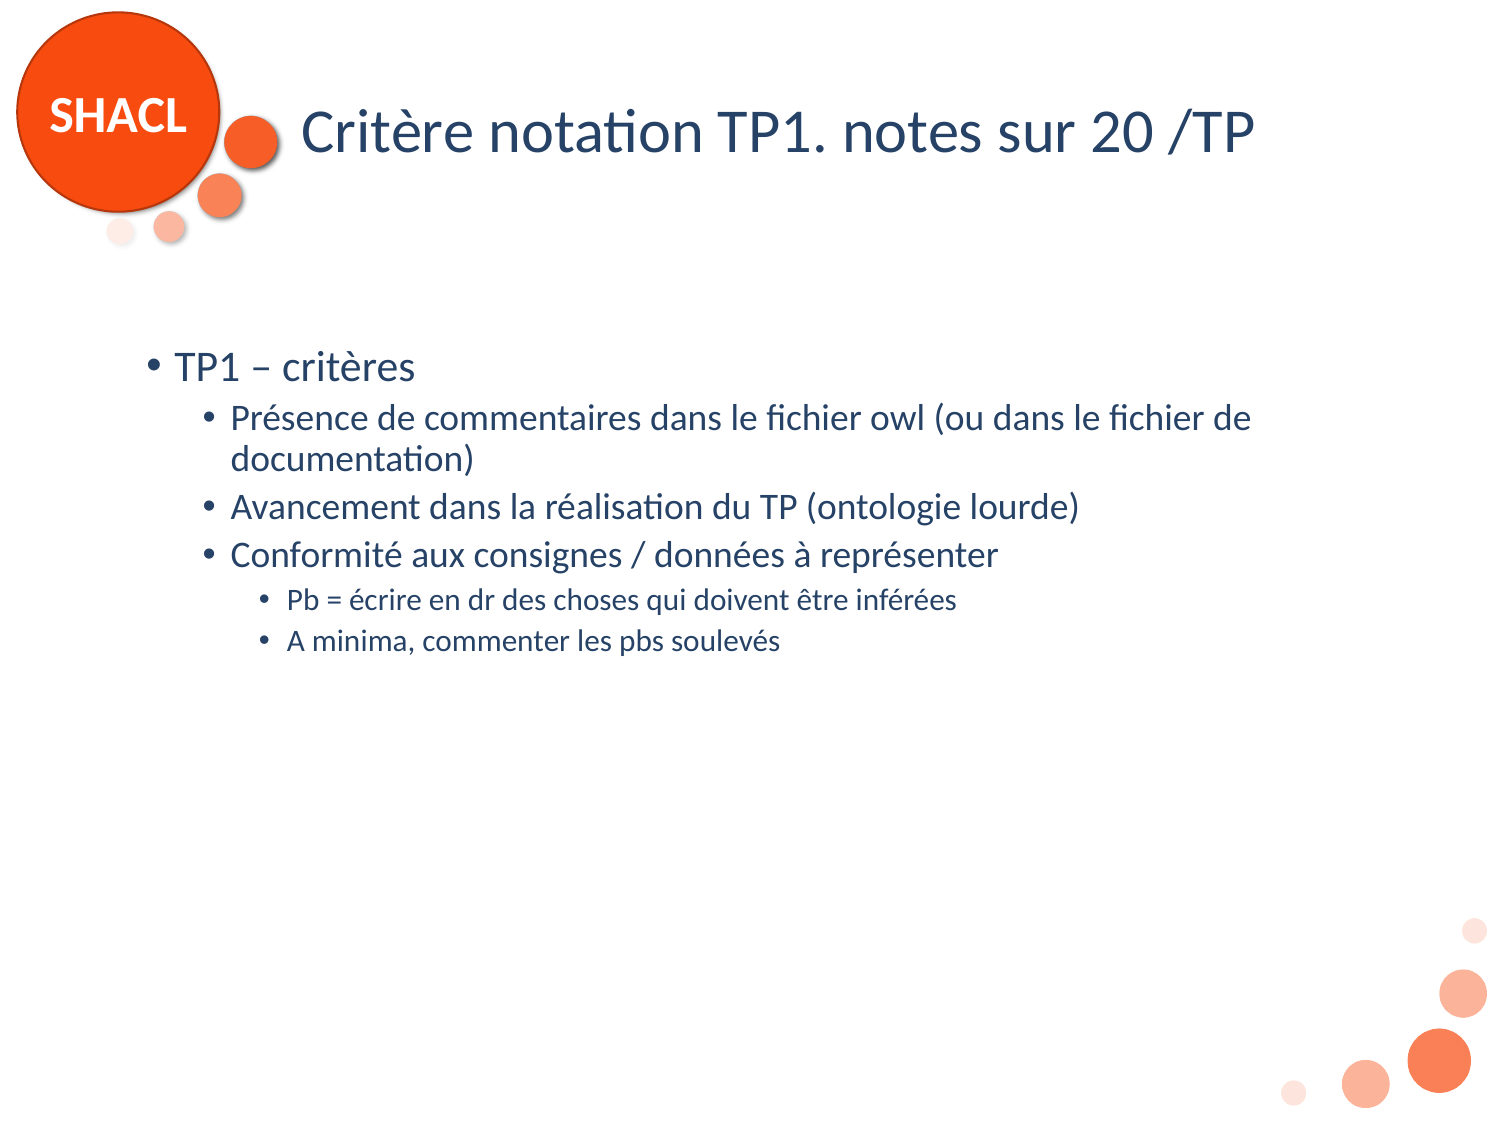

# Critère notation TP1. notes sur 20 /TP
TP1 – critères
Présence de commentaires dans le fichier owl (ou dans le fichier de documentation)
Avancement dans la réalisation du TP (ontologie lourde)
Conformité aux consignes / données à représenter
Pb = écrire en dr des choses qui doivent être inférées
A minima, commenter les pbs soulevés